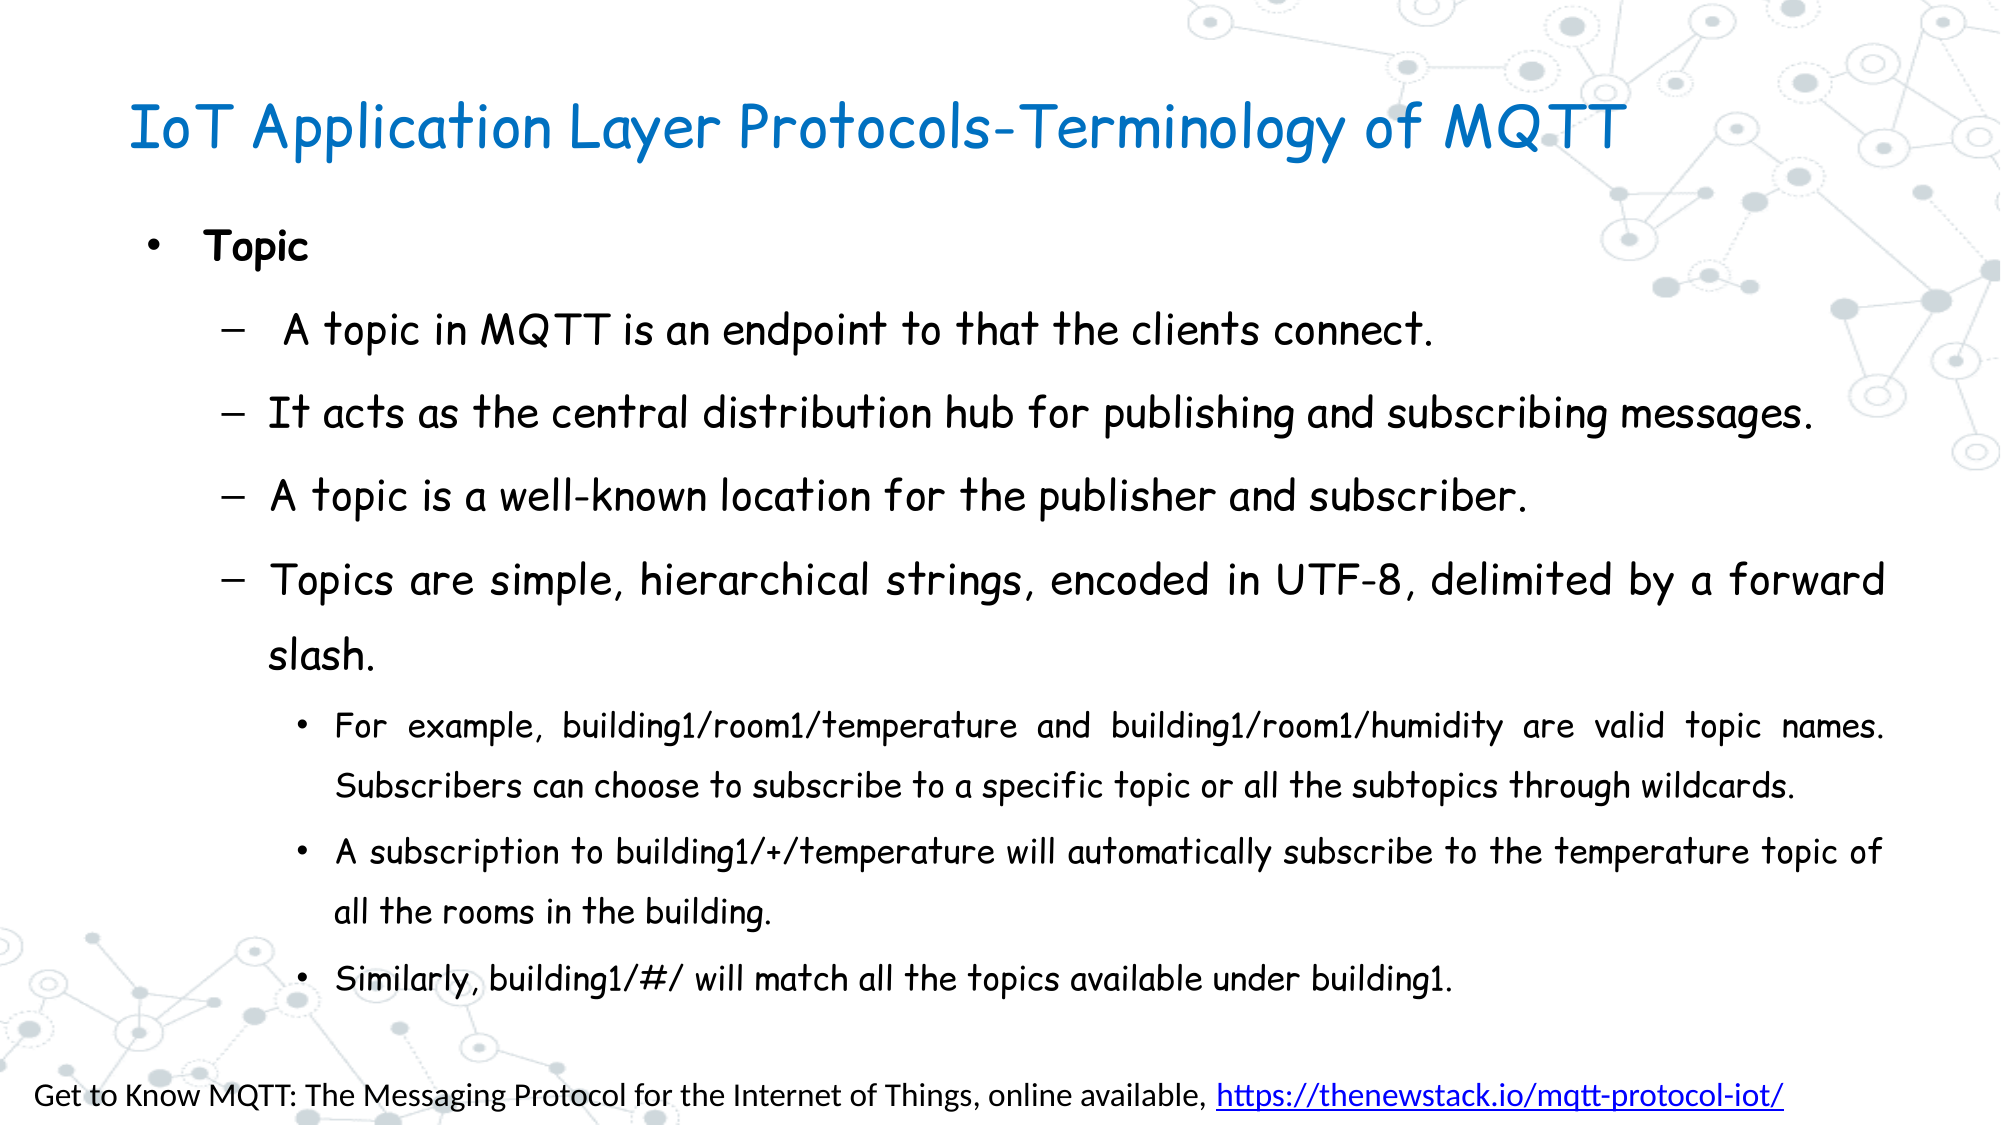

# IoT Application Layer Protocols-Terminology of MQTT
Topic
 A topic in MQTT is an endpoint to that the clients connect.
It acts as the central distribution hub for publishing and subscribing messages.
A topic is a well-known location for the publisher and subscriber.
Topics are simple, hierarchical strings, encoded in UTF-8, delimited by a forward slash.
For example, building1/room1/temperature and building1/room1/humidity are valid topic names. Subscribers can choose to subscribe to a specific topic or all the subtopics through wildcards.
A subscription to building1/+/temperature will automatically subscribe to the temperature topic of all the rooms in the building.
Similarly, building1/#/ will match all the topics available under building1.
Get to Know MQTT: The Messaging Protocol for the Internet of Things, online available, https://thenewstack.io/mqtt-protocol-iot/